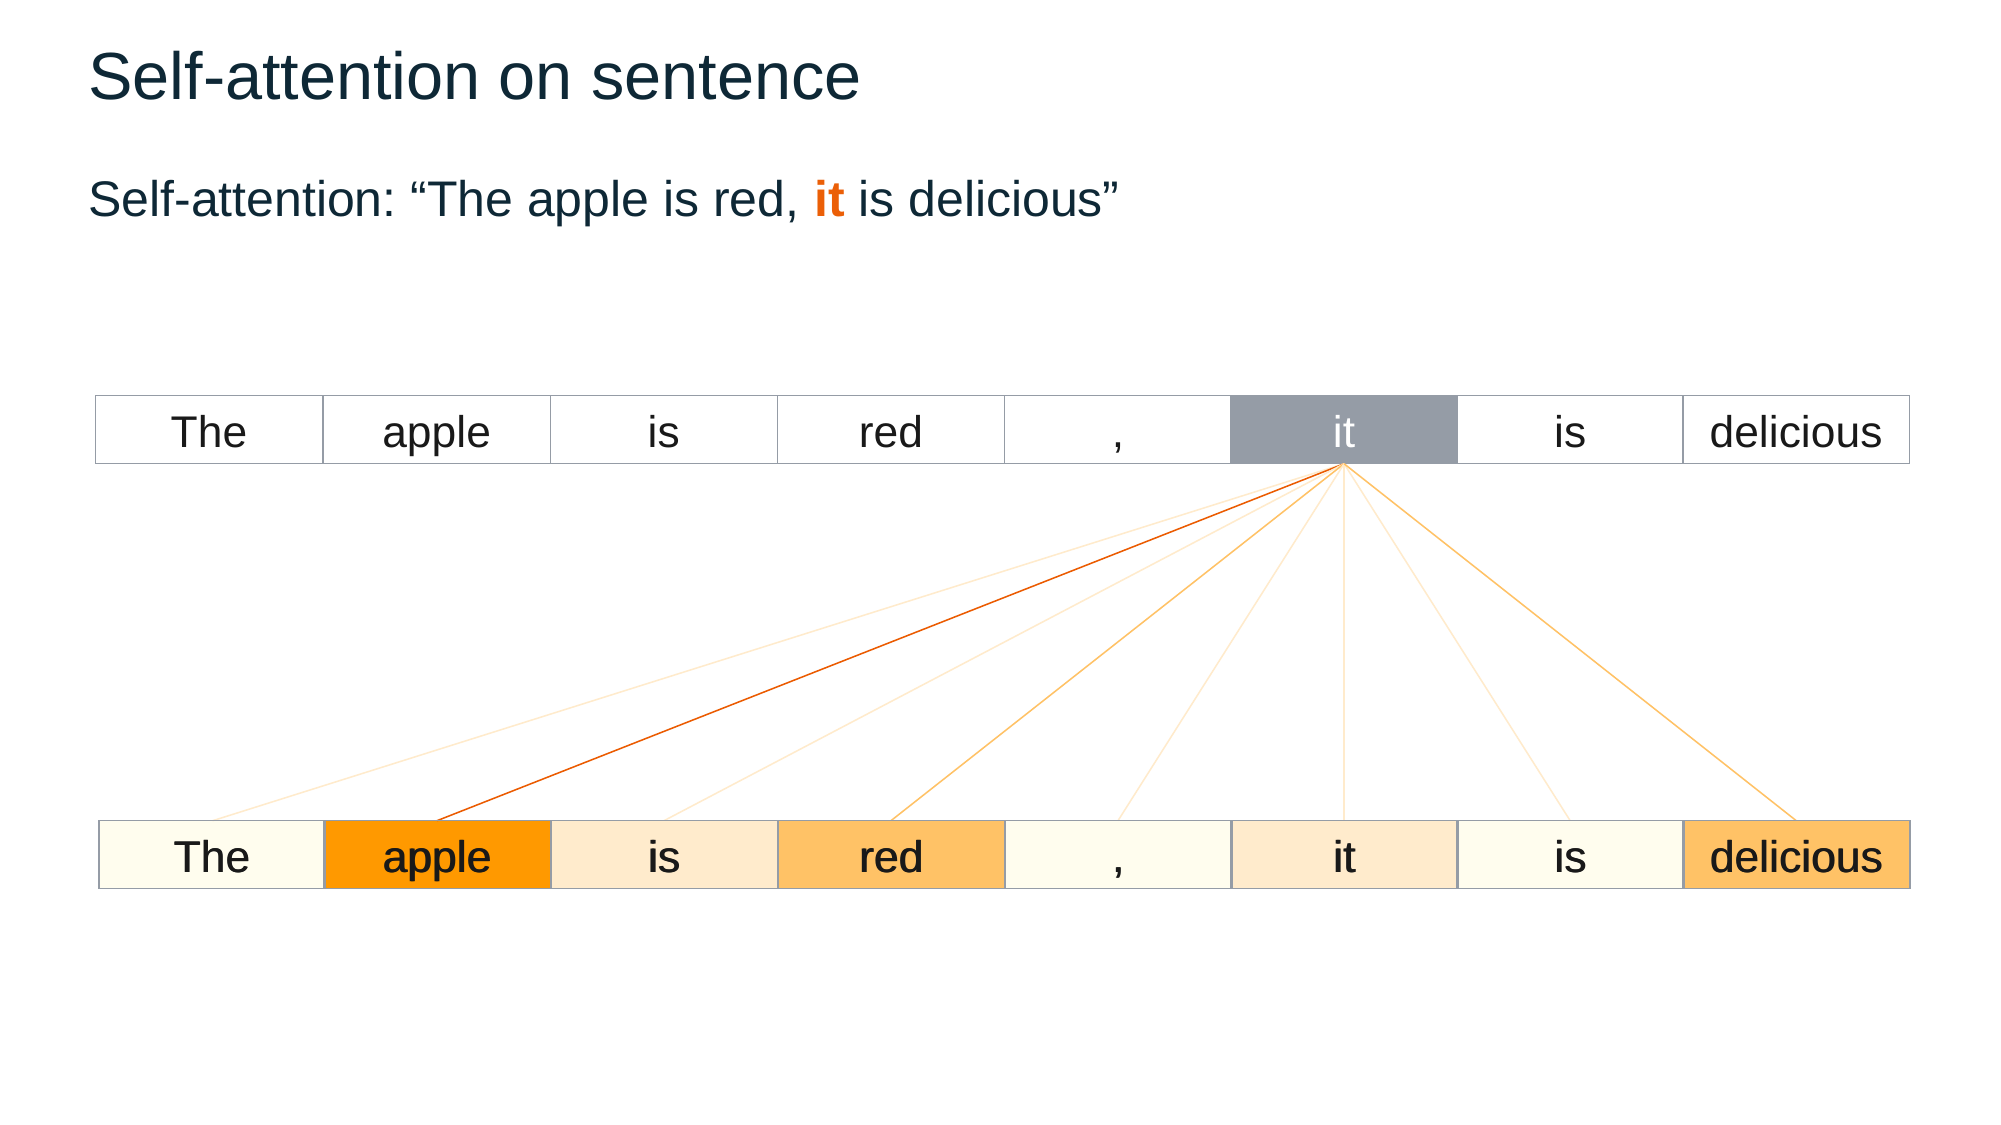

# Self-attention on sentence Self-attention: “The apple is red, it is delicious”
The
apple
is
red
,
it
is
delicious
The
apple
is
red
,
it
is
delicious
The
apple
is
red
,
it
is
delicious